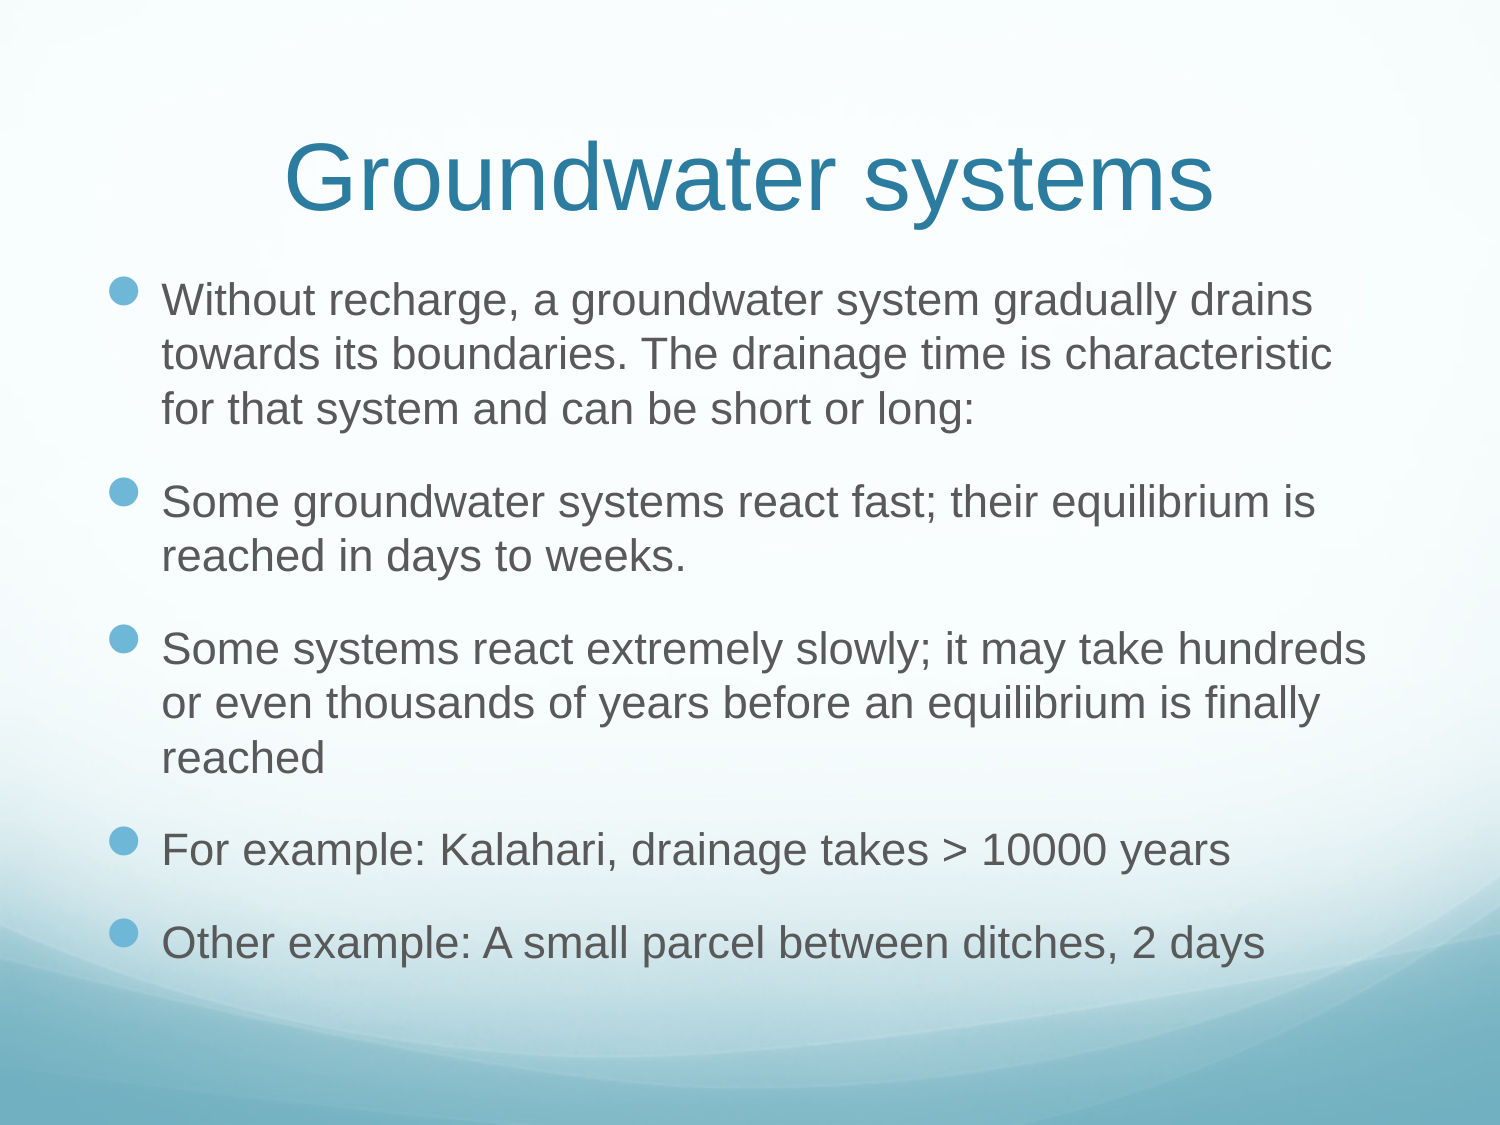

# Groundwater systems
Without recharge, a groundwater system gradually drains towards its boundaries. The drainage time is characteristic for that system and can be short or long:
Some groundwater systems react fast; their equilibrium is reached in days to weeks.
Some systems react extremely slowly; it may take hundreds or even thousands of years before an equilibrium is finally reached
For example: Kalahari, drainage takes > 10000 years
Other example: A small parcel between ditches, 2 days